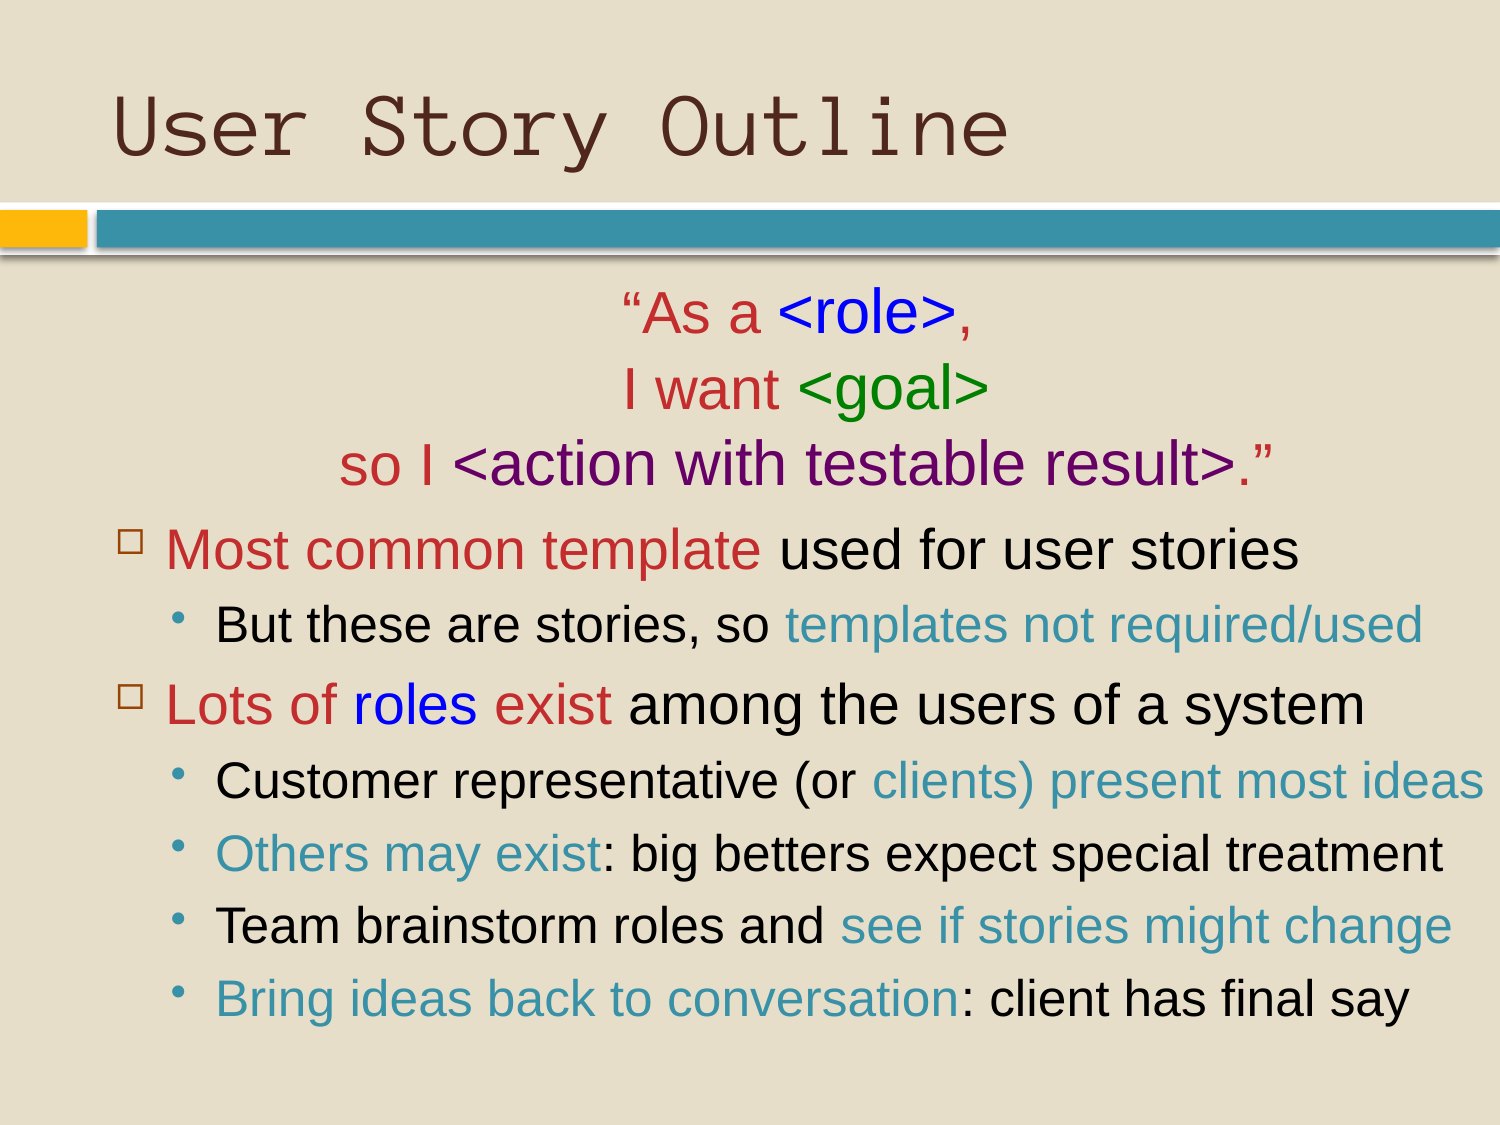

# User Story Outline
“As a <role>,
I want <goal>
so I <action with testable result>.”
Most common template used for user stories
But these are stories, so templates not required/used
Lots of roles exist among the users of a system
Customer representative (or clients) present most ideas
Others may exist: big betters expect special treatment
Team brainstorm roles and see if stories might change
Bring ideas back to conversation: client has final say